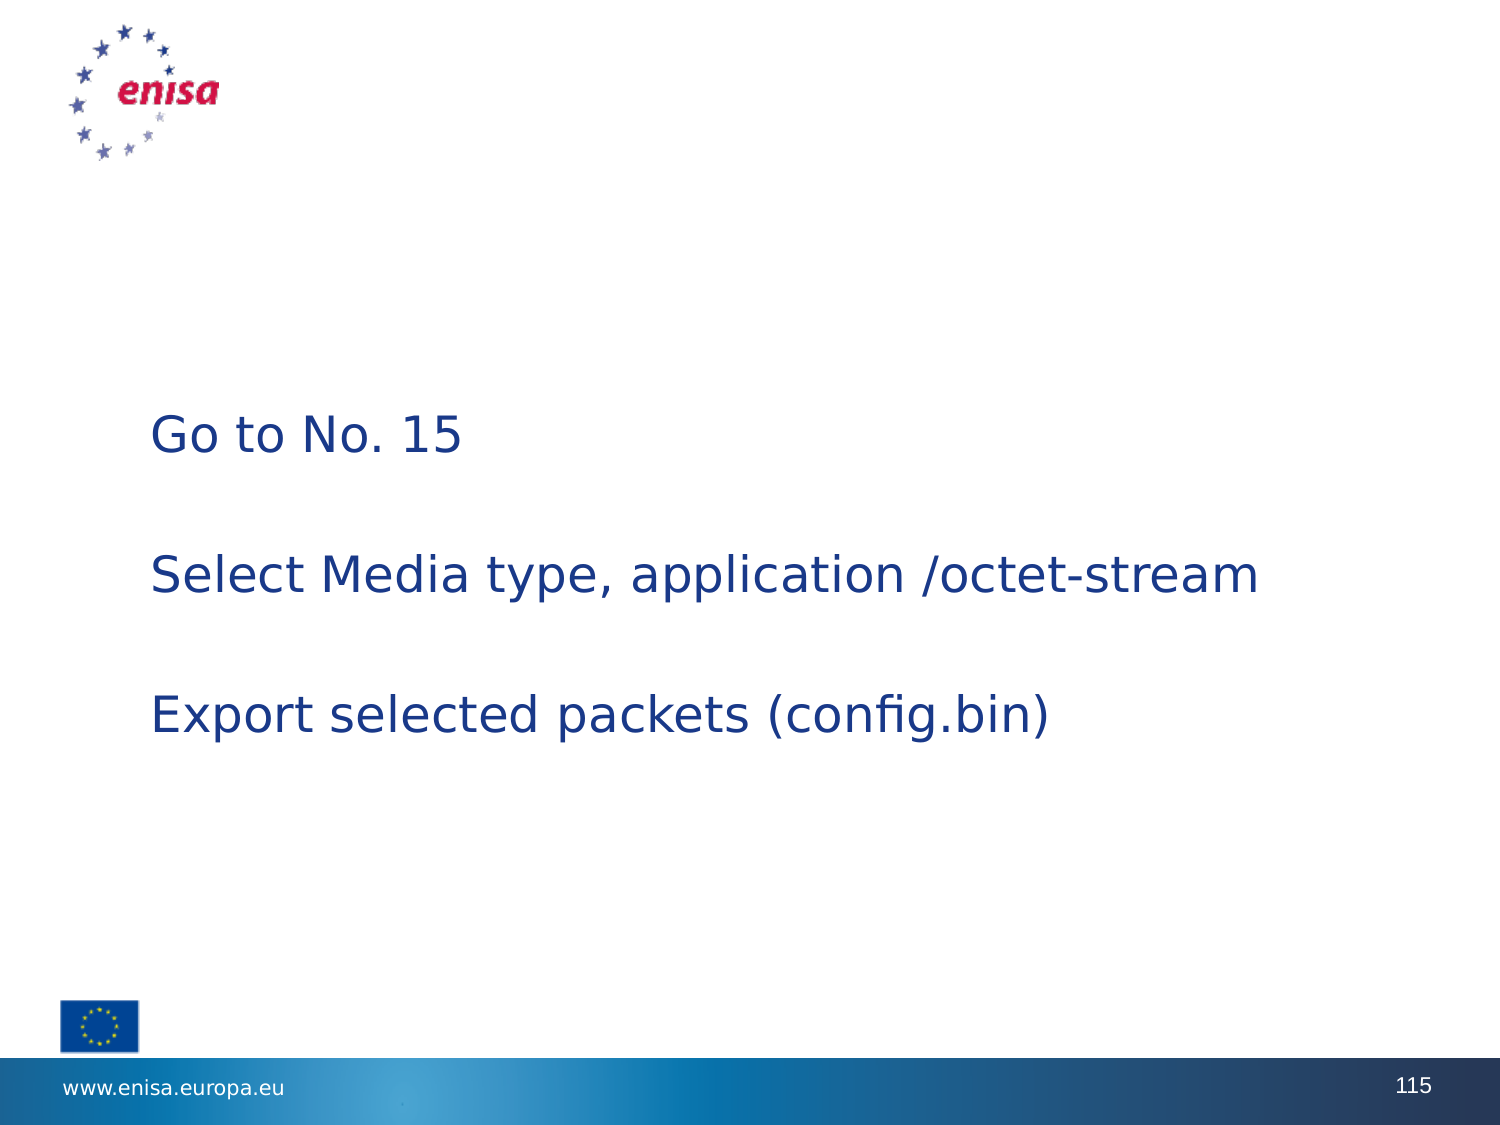

#

Go to No. 15

Select Media type, application /octet-stream

Export selected packets (config.bin)